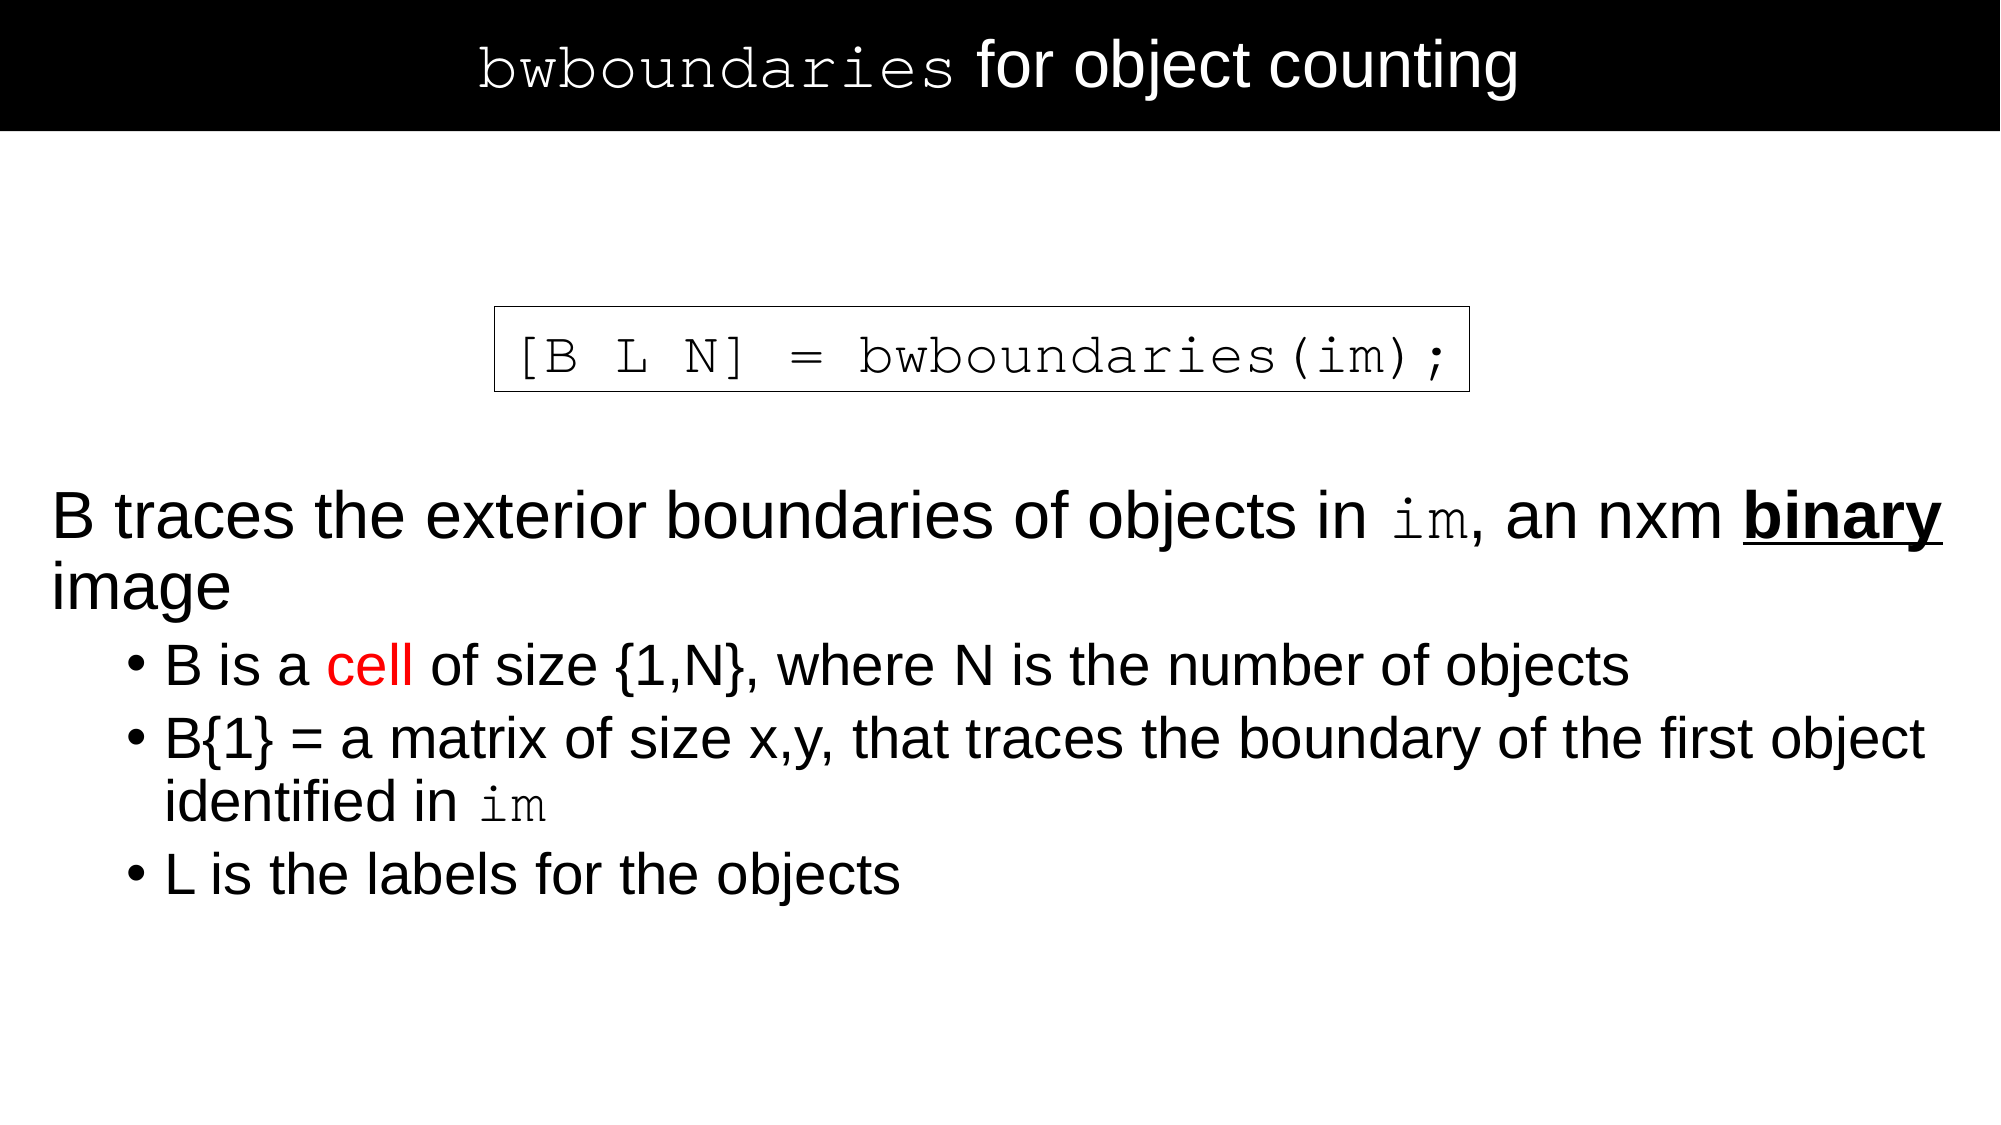

# bwboundaries for object counting
[B L N] = bwboundaries(im);
B traces the exterior boundaries of objects in im, an nxm binary image
B is a cell of size {1,N}, where N is the number of objects
B{1} = a matrix of size x,y, that traces the boundary of the first object identified in im
L is the labels for the objects